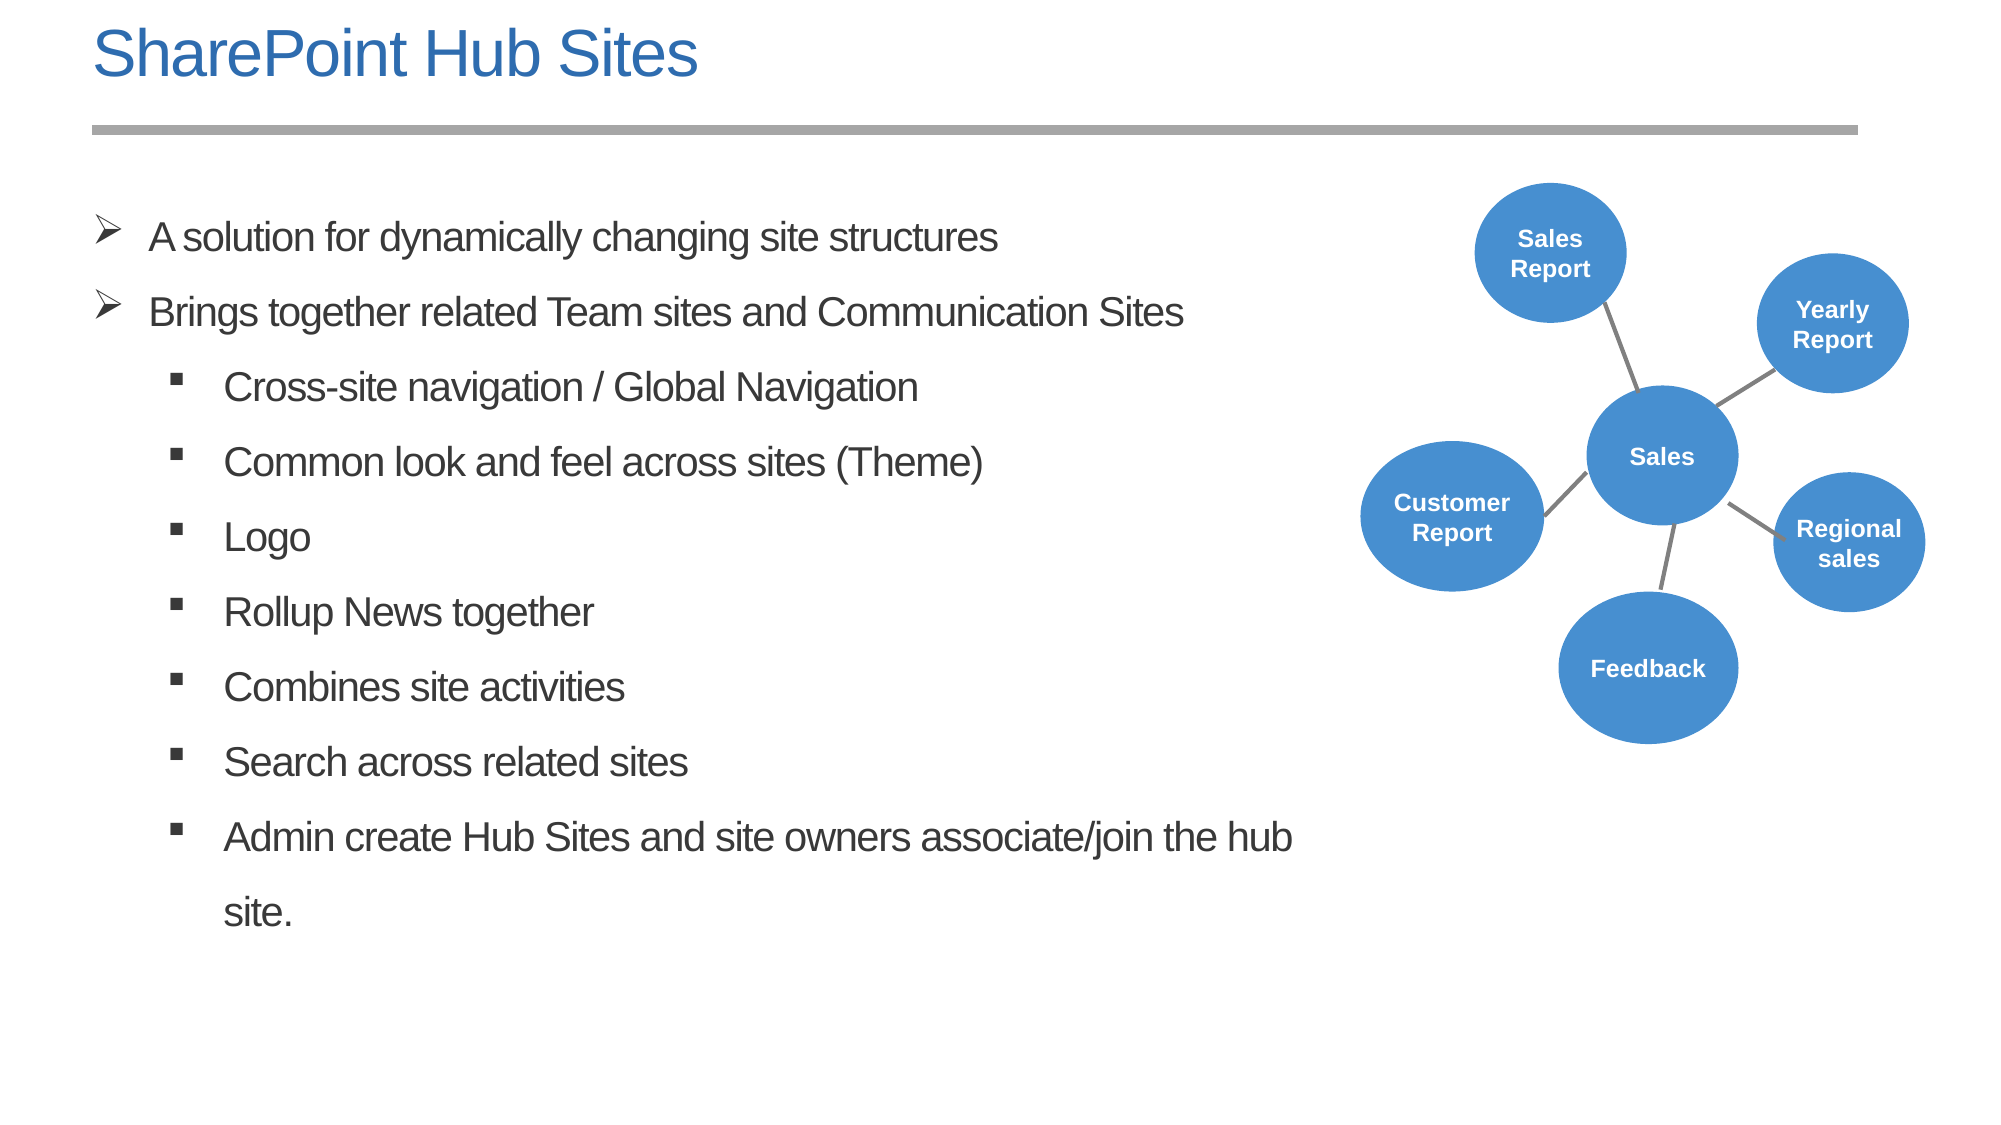

# SharePoint Hub Sites
Sales Report
A solution for dynamically changing site structures
Brings together related Team sites and Communication Sites
Cross-site navigation / Global Navigation
Common look and feel across sites (Theme)
Logo
Rollup News together
Combines site activities
Search across related sites
Admin create Hub Sites and site owners associate/join the hub site.
Yearly Report
Sales
Customer Report
Regional sales
Feedback